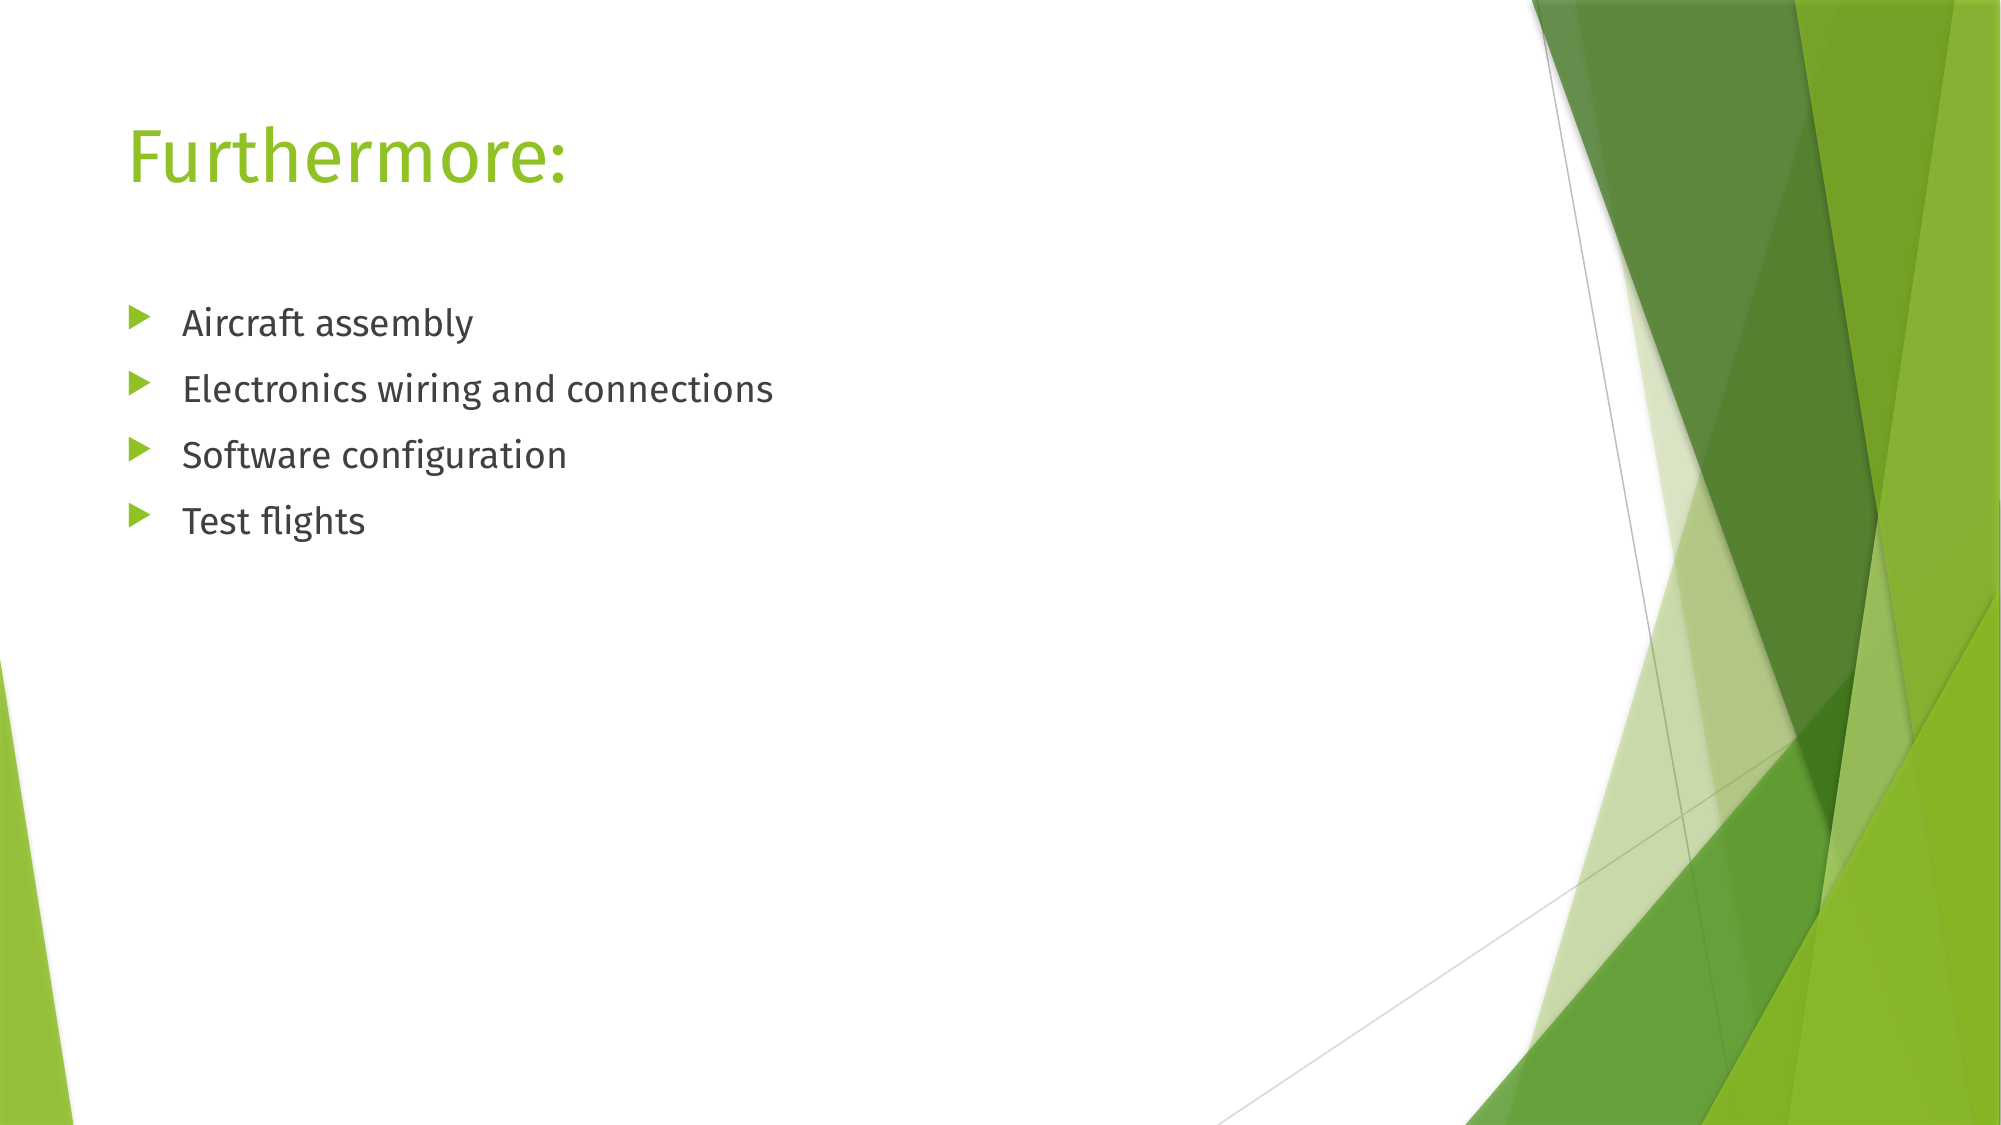

# Furthermore:
Aircraft assembly
Electronics wiring and connections
Software configuration
Test flights